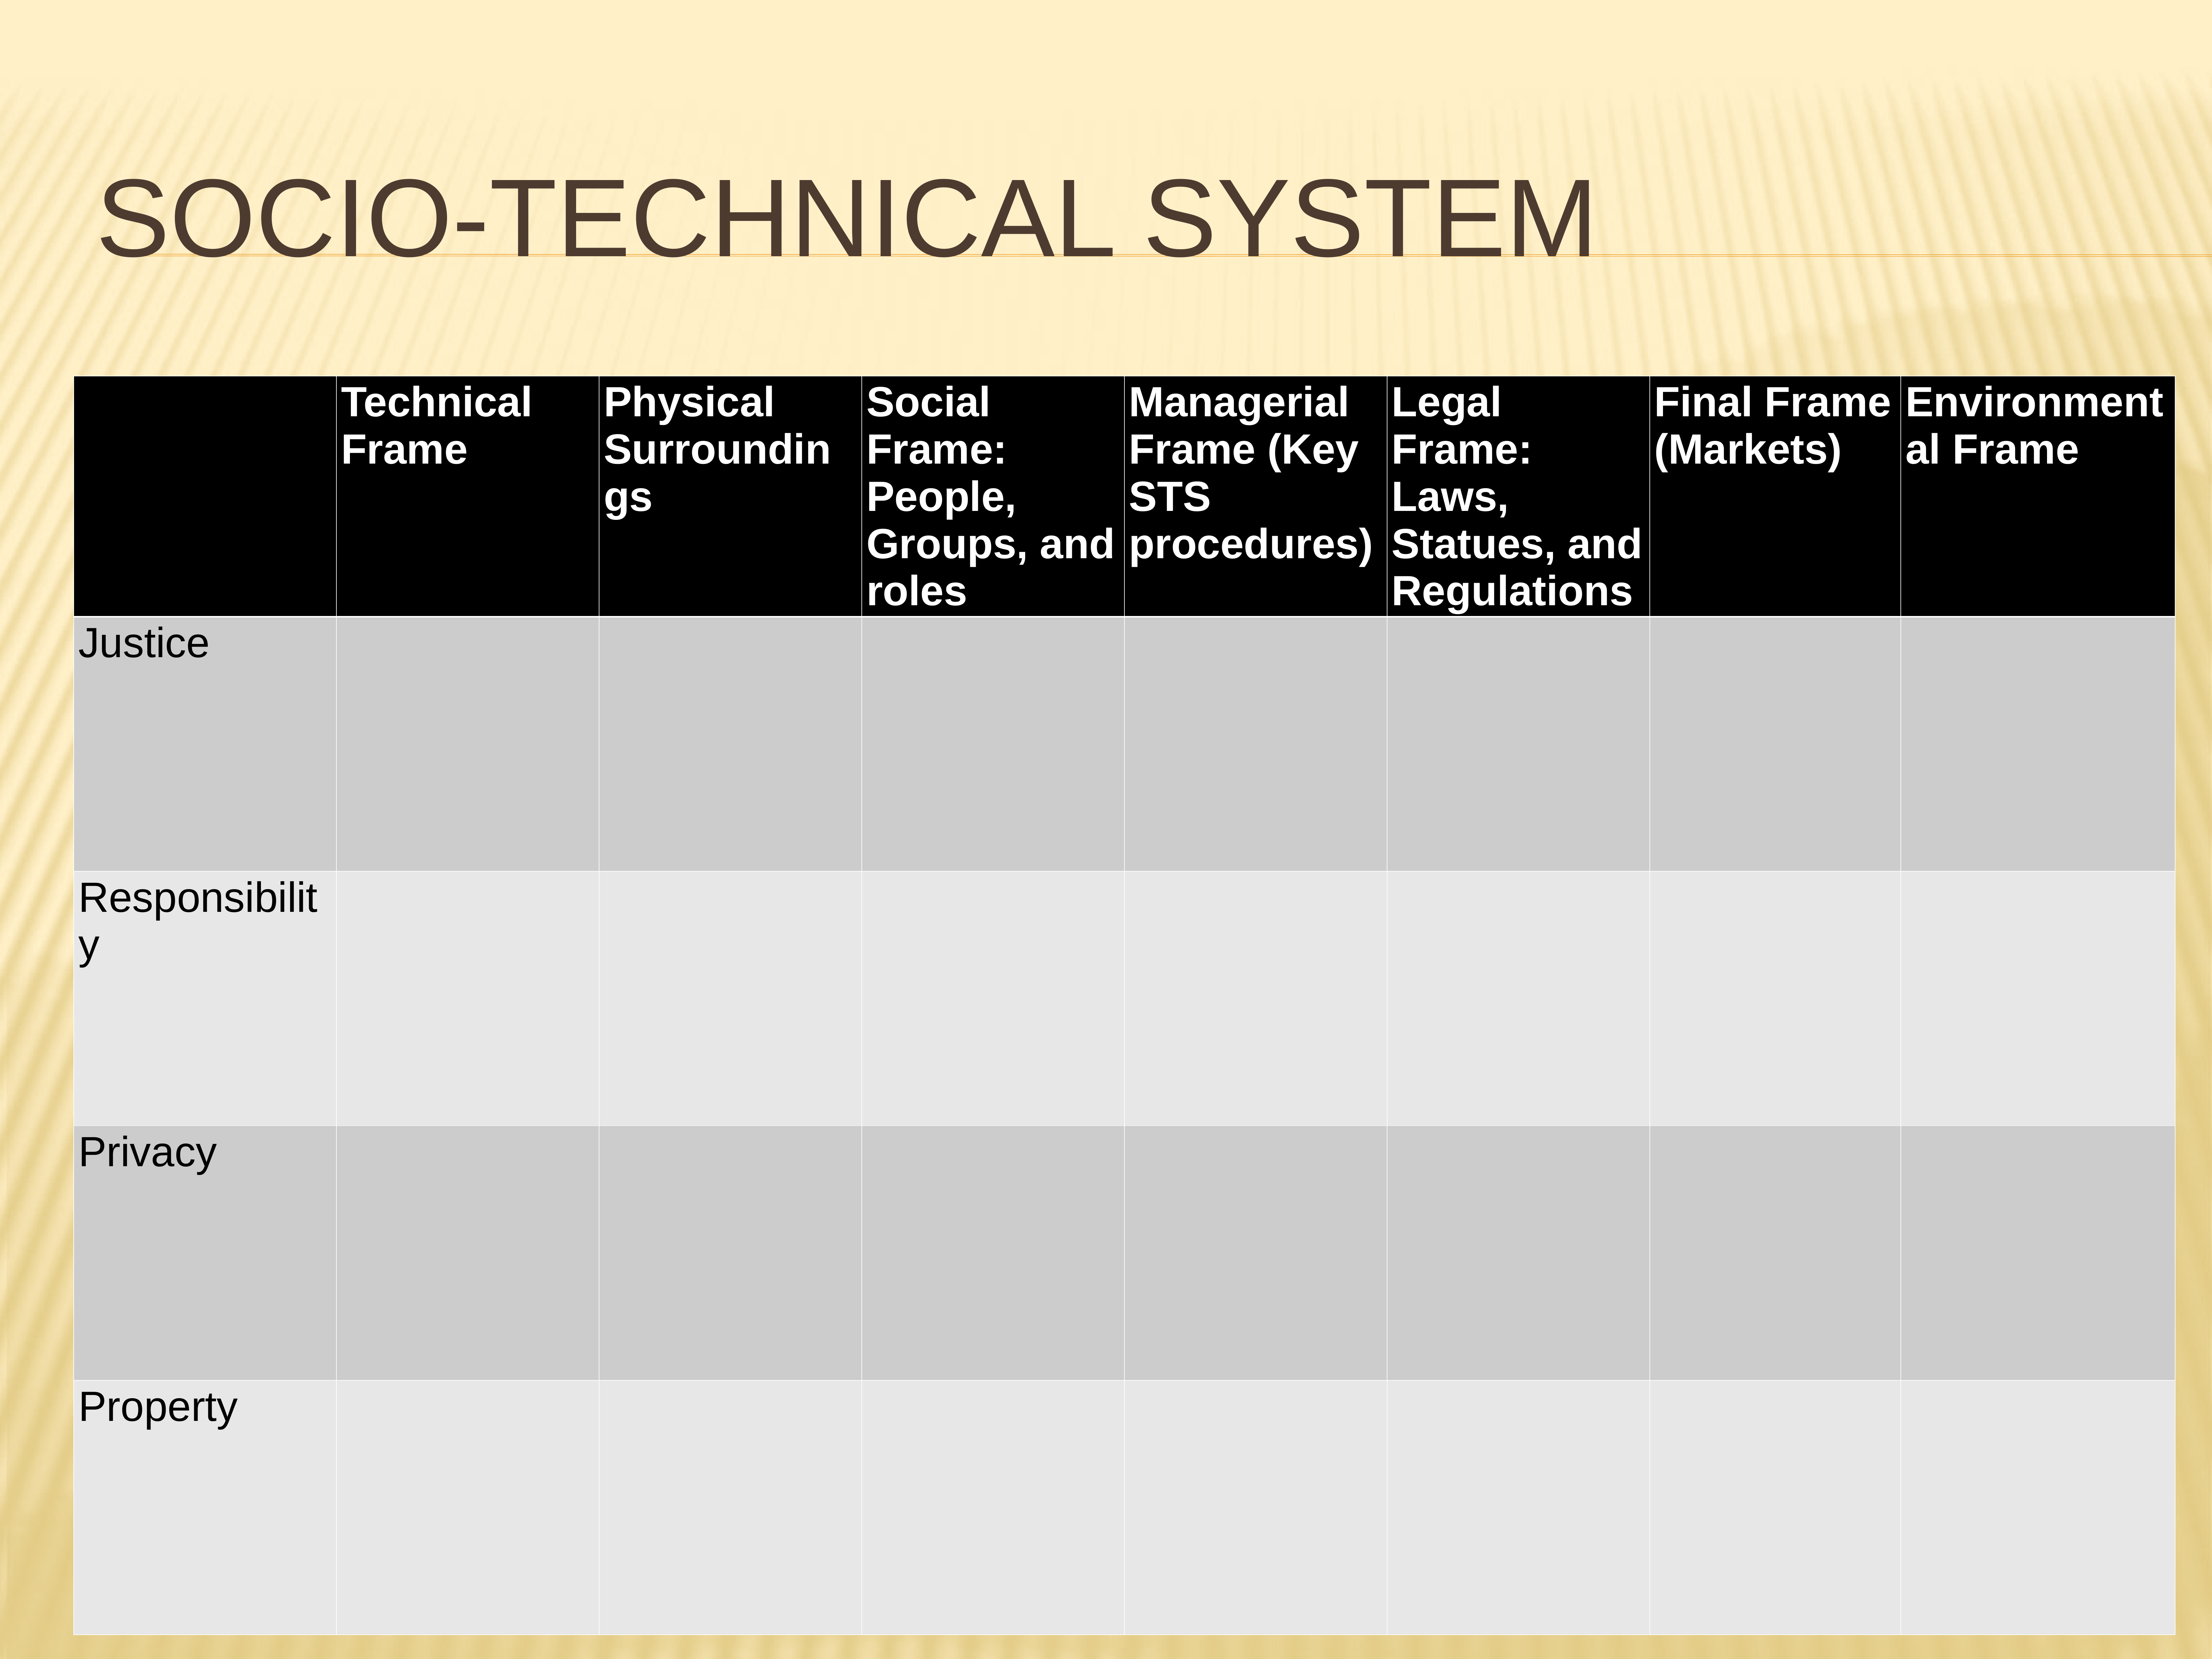

# Socio-Technical system
|  | Technical Frame | Physical Surroundings | Social Frame: People, Groups, and roles | Managerial Frame (Key STS procedures) | Legal Frame: Laws, Statues, and Regulations | Final Frame (Markets) | Environmental Frame |
| --- | --- | --- | --- | --- | --- | --- | --- |
| Justice |  |  |  |  |  |  |  |
| Responsibility |  |  |  |  |  |  |  |
| Privacy |  |  |  |  |  |  |  |
| Property |  |  |  |  |  |  |  |